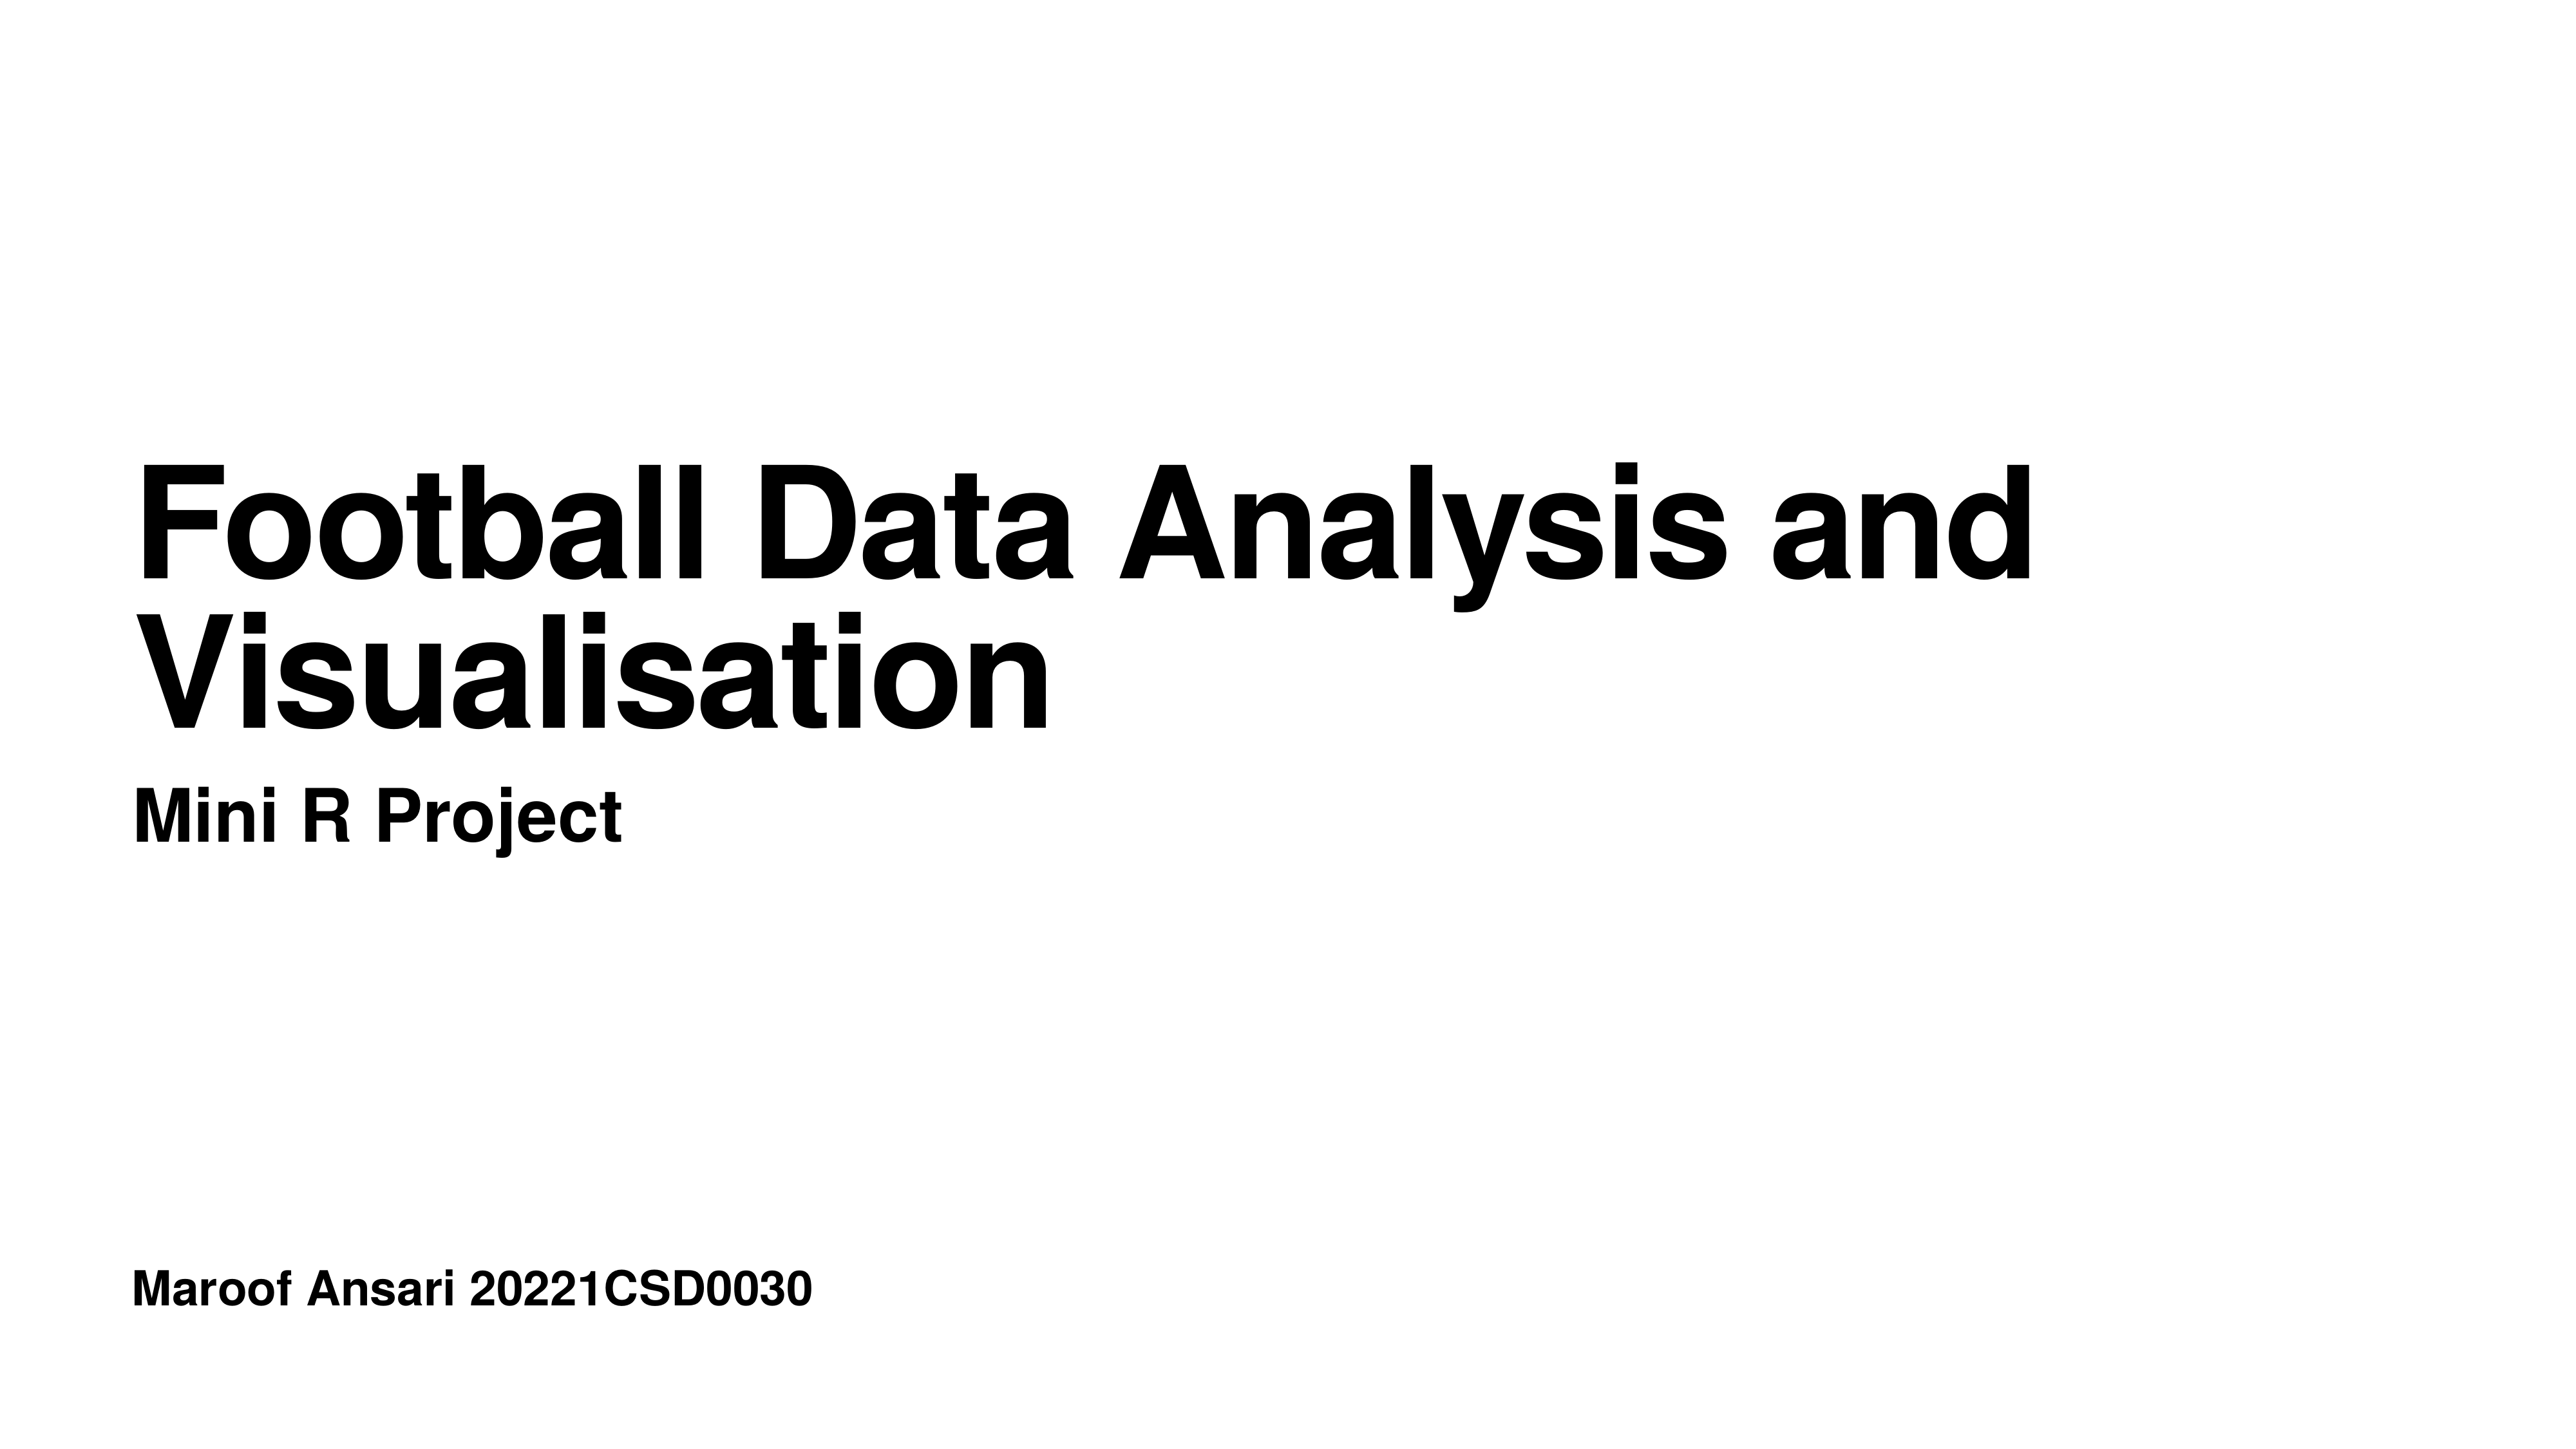

# Football Data Analysis and Visualisation
Mini R Project
Maroof Ansari 20221CSD0030